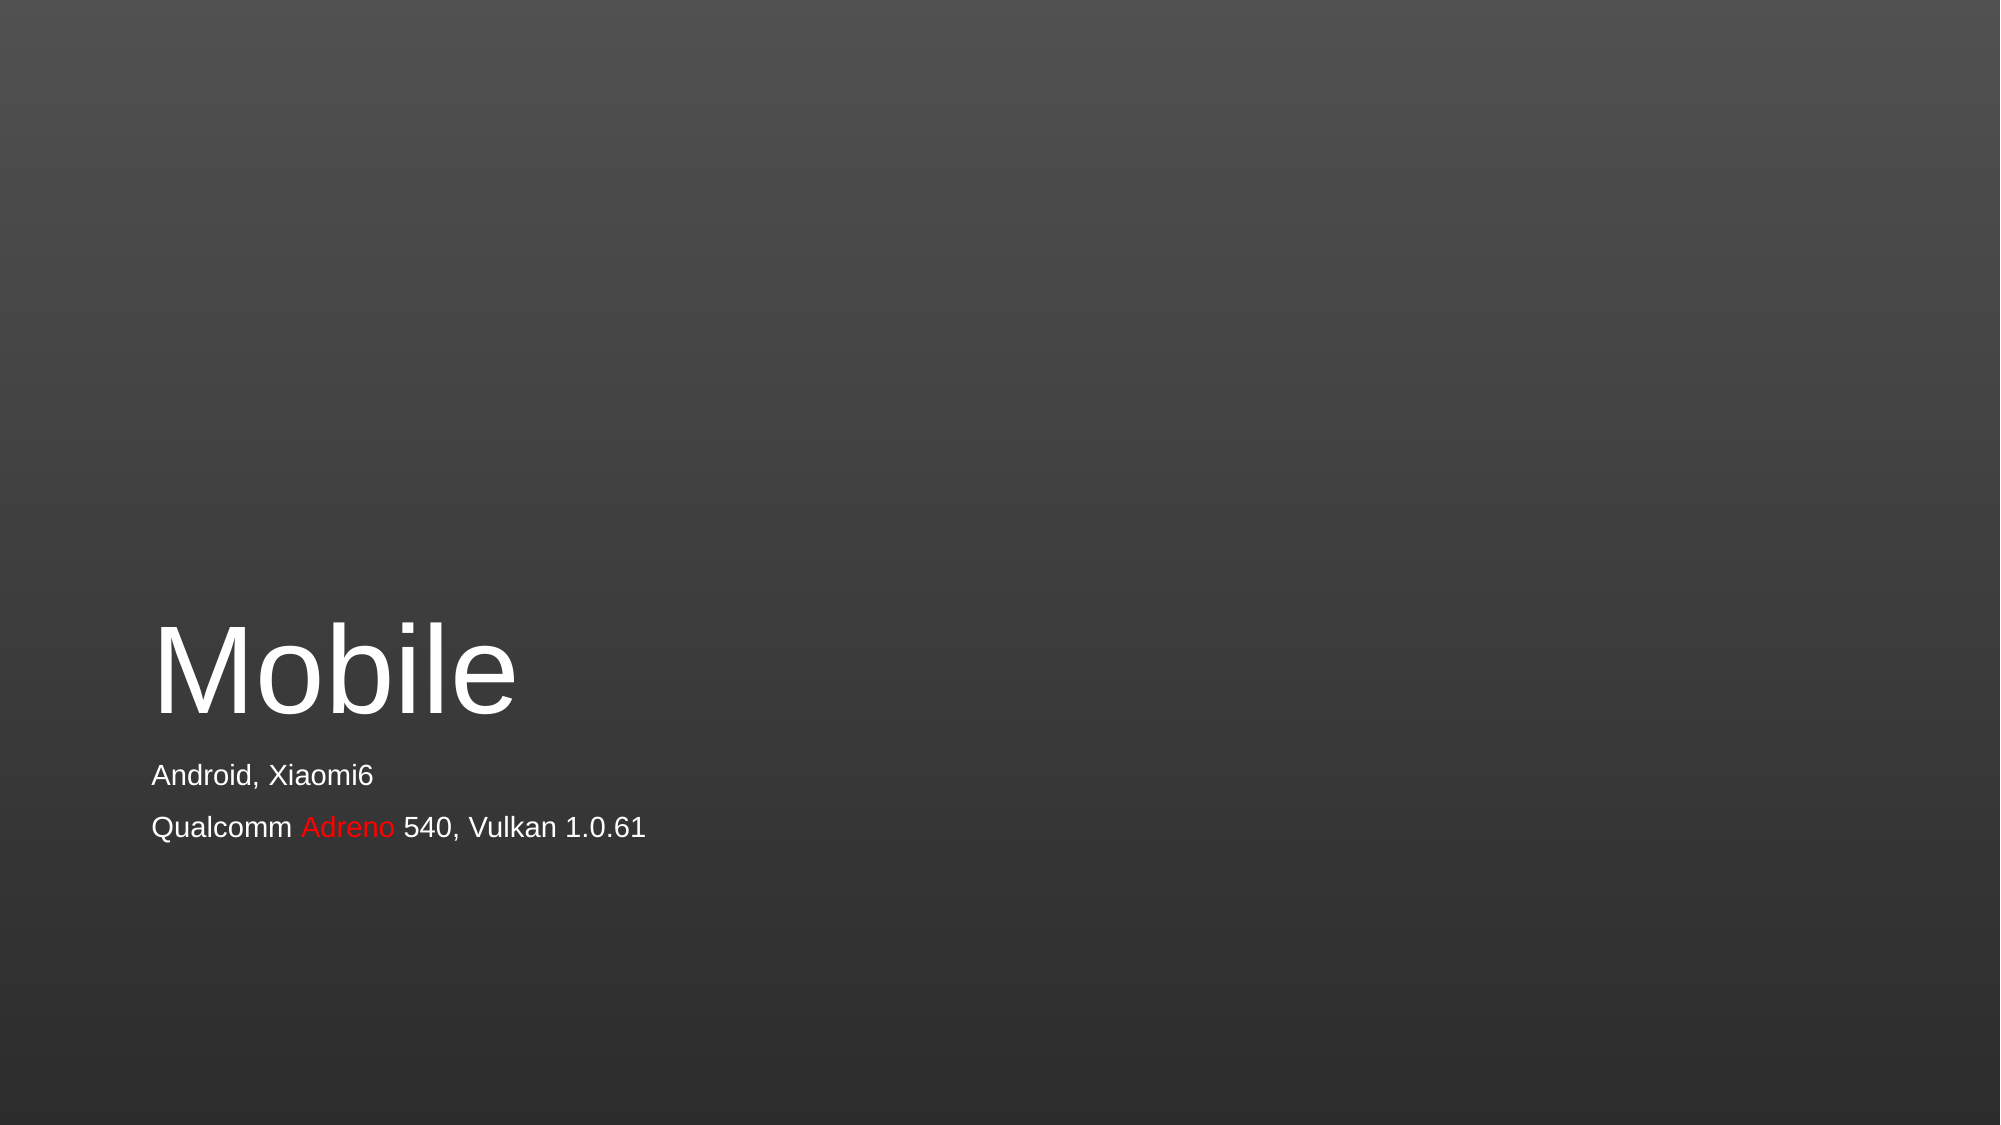

# Mobile
Android, Xiaomi6
Qualcomm Adreno 540, Vulkan 1.0.61